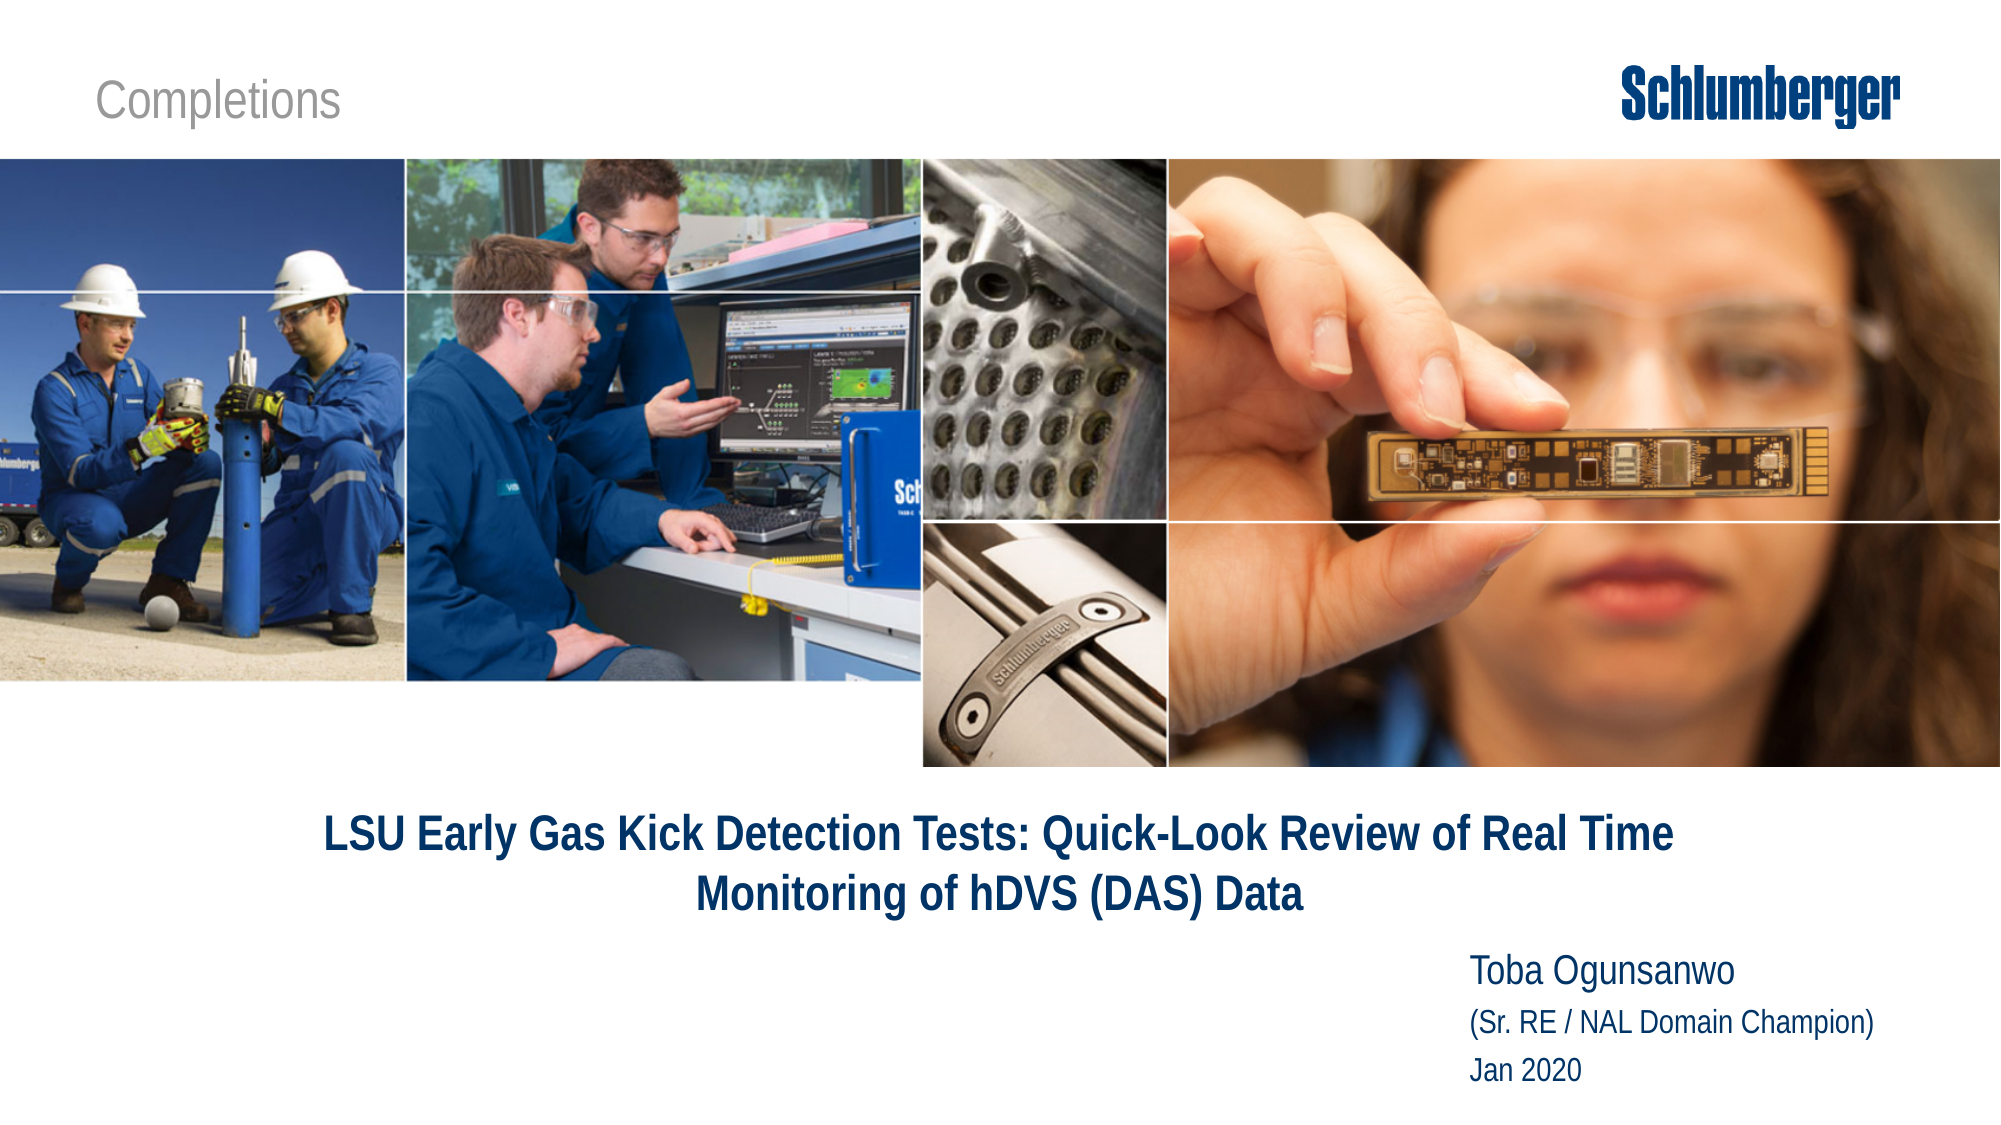

# LSU Early Gas Kick Detection Tests: Quick-Look Review of Real Time Monitoring of hDVS (DAS) Data
Toba Ogunsanwo
(Sr. RE / NAL Domain Champion)
Jan 2020